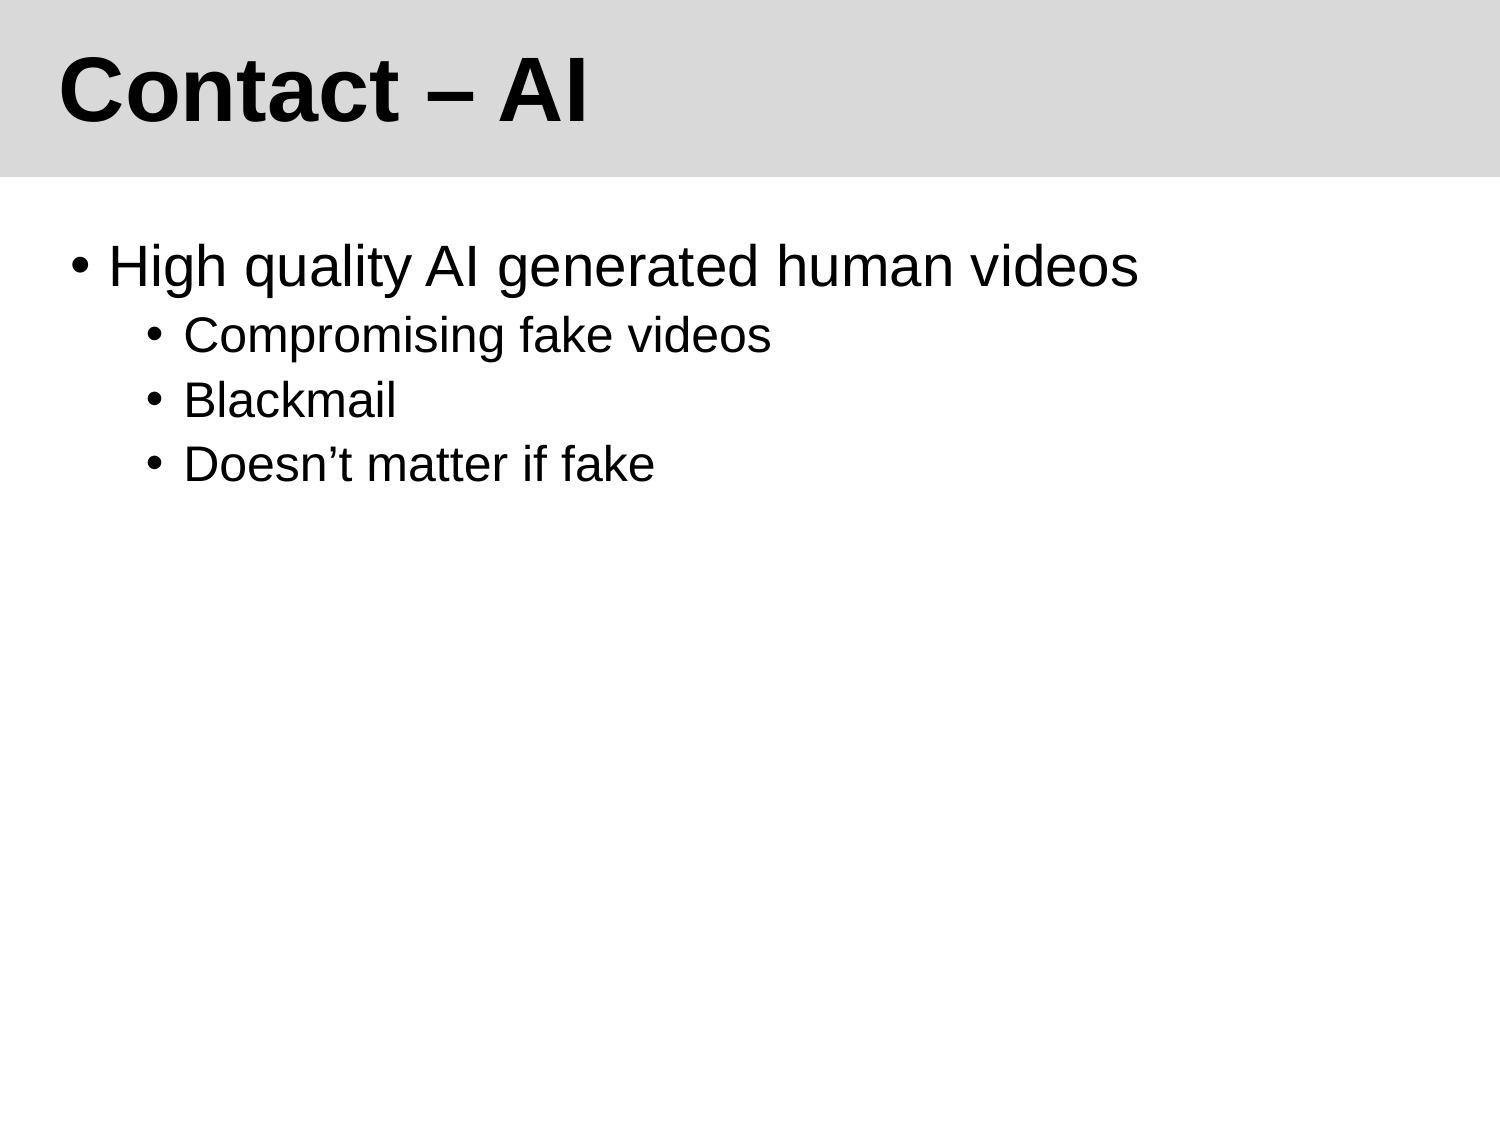

# Contact – AI
High quality AI generated human videos
Compromising fake videos
Blackmail
Doesn’t matter if fake